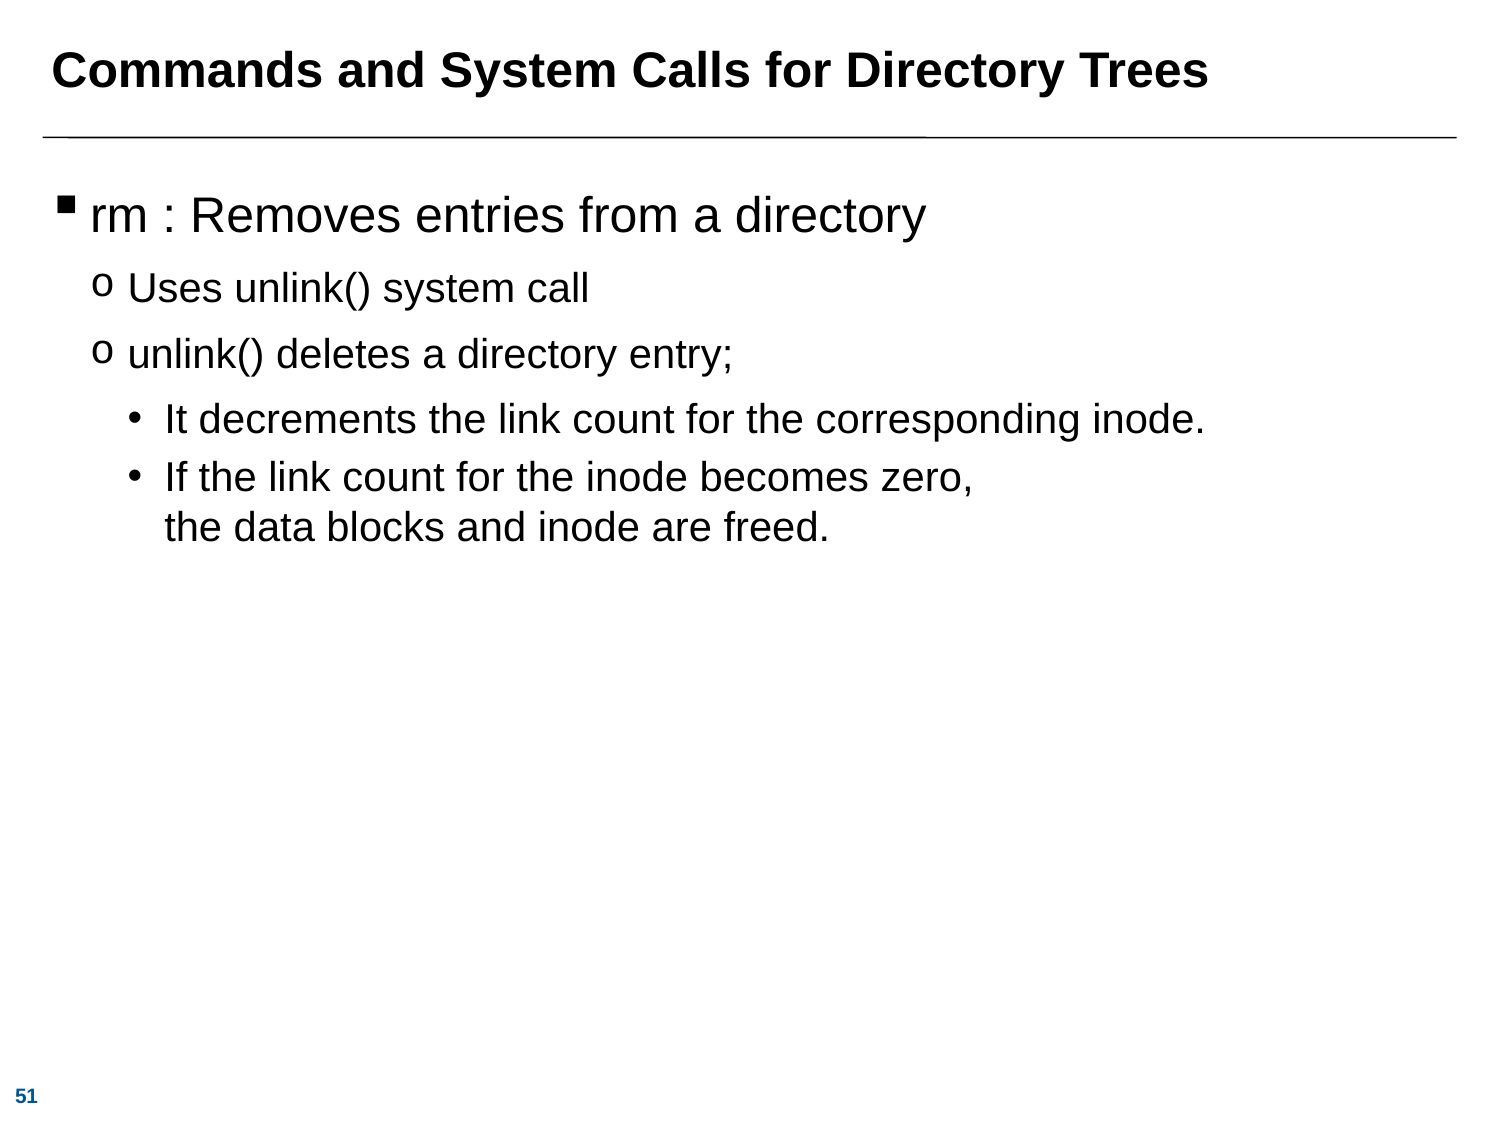

# Commands and System Calls for Directory Trees
rm : Removes entries from a directory
Uses unlink() system call
unlink() deletes a directory entry;
It decrements the link count for the corresponding inode.
If the link count for the inode becomes zero,
the data blocks and inode are freed.
51